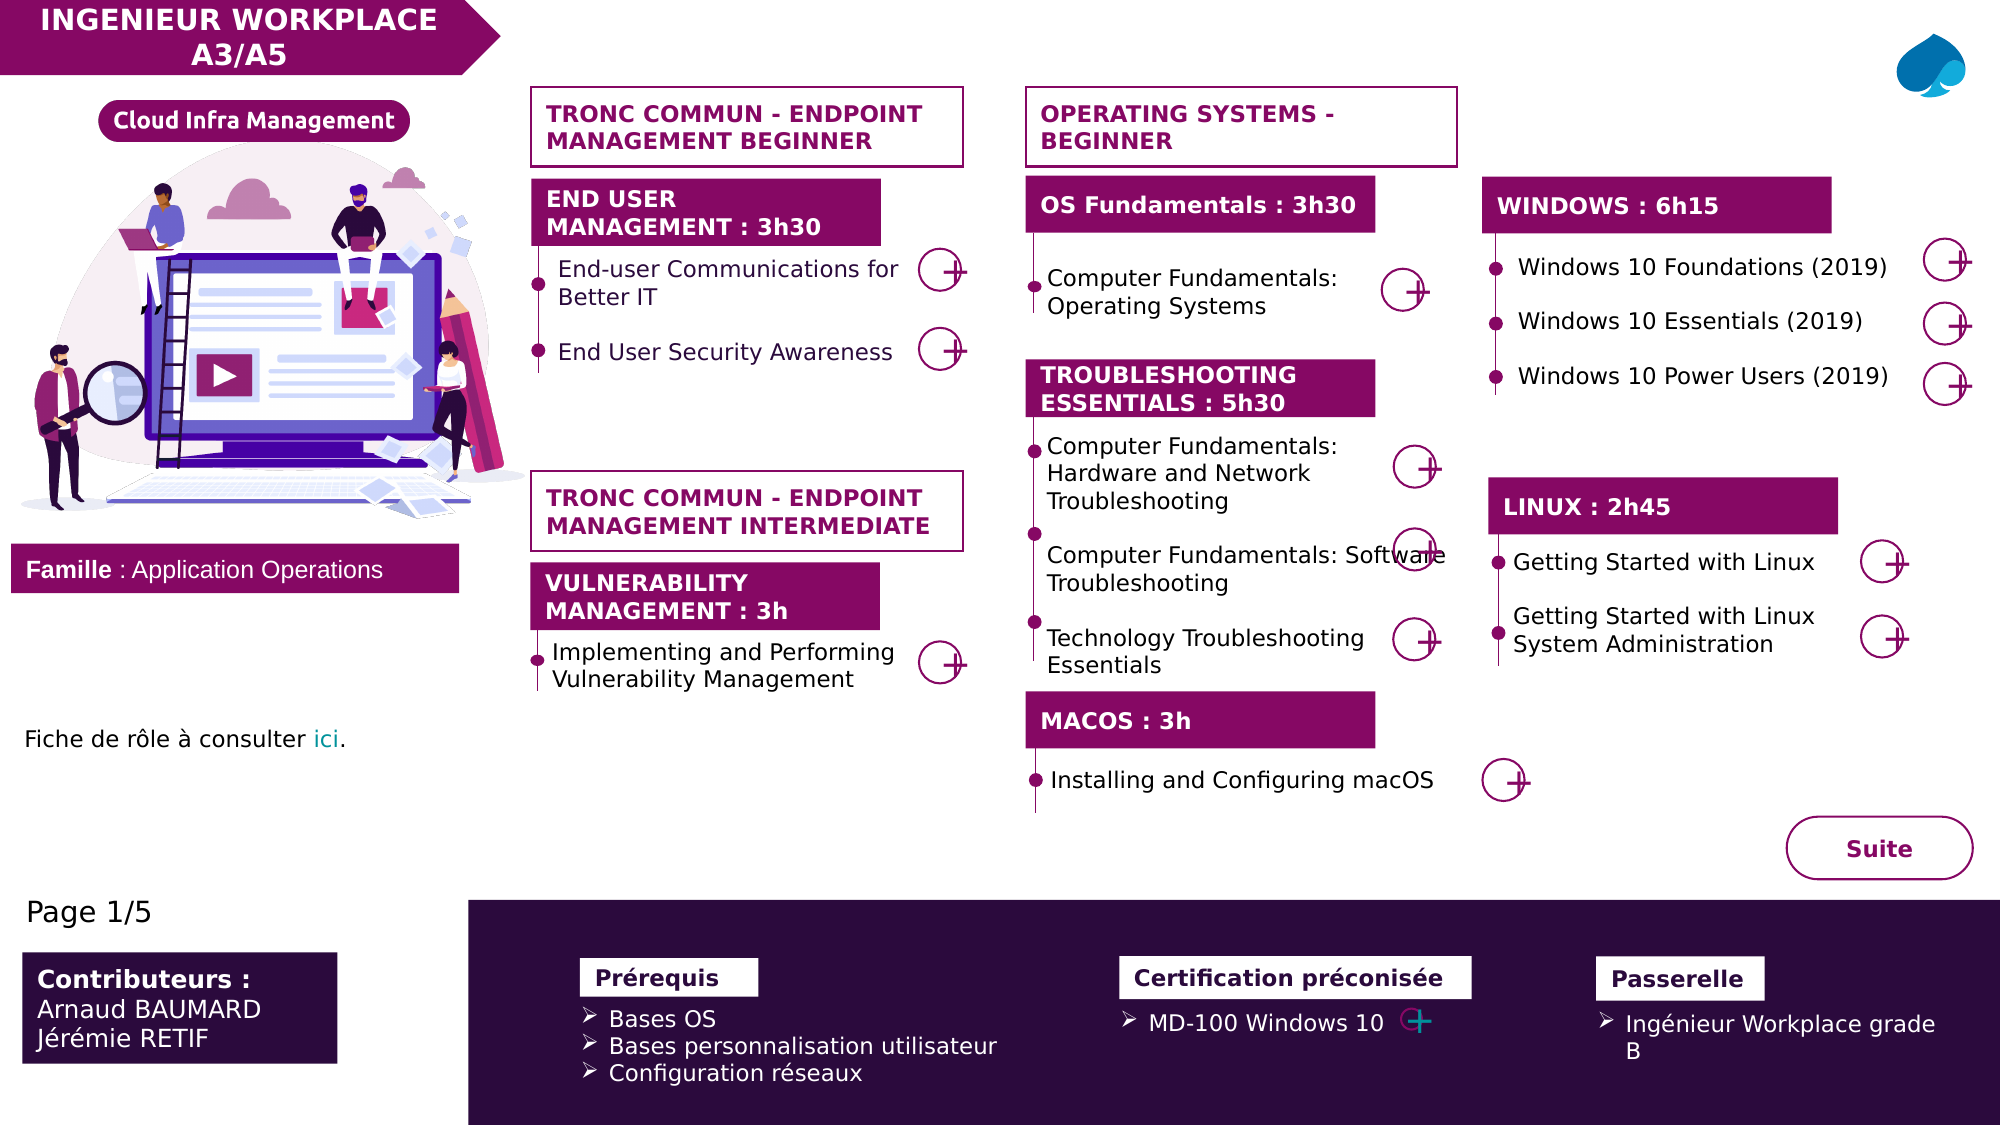

INGENIEUR WORKPLACE A3/A5
TRONC COMMUN - ENDPOINT MANAGEMENT BEGINNER
OPERATING SYSTEMS - BEGINNER
OS Fundamentals : 3h30
WINDOWS : 6h15
END USER MANAGEMENT : 3h30
+
Windows 10 Foundations (2019)

Windows 10 Essentials (2019)

Windows 10 Power Users (2019)
+
Computer Fundamentals: Operating Systems

+

End-user Communications for Better IT

End User Security Awareness

+

+

TROUBLESHOOTING ESSENTIALS : 5h30
+

Computer Fundamentals: Hardware and Network Troubleshooting

Computer Fundamentals: Software Troubleshooting

Technology Troubleshooting Essentials

+
TRONC COMMUN - ENDPOINT MANAGEMENT INTERMEDIATE
LINUX : 2h45

+
Getting Started with Linux

Getting Started with Linux System Administration
+

VULNERABILITY MANAGEMENT : 3h

+
+

Implementing and Performing Vulnerability Management
+

MACOS : 3h
Installing and Configuring macOS

Fiche de rôle à consulter ici.
+
Suite
Page 1/5

Contributeurs :
Arnaud BAUMARD
Jérémie RETIF
Certification préconisée
Passerelle
Prérequis
Bases OS
Bases personnalisation utilisateur
Configuration réseaux
MD-100 Windows 10
Ingénieur Workplace grade B
+